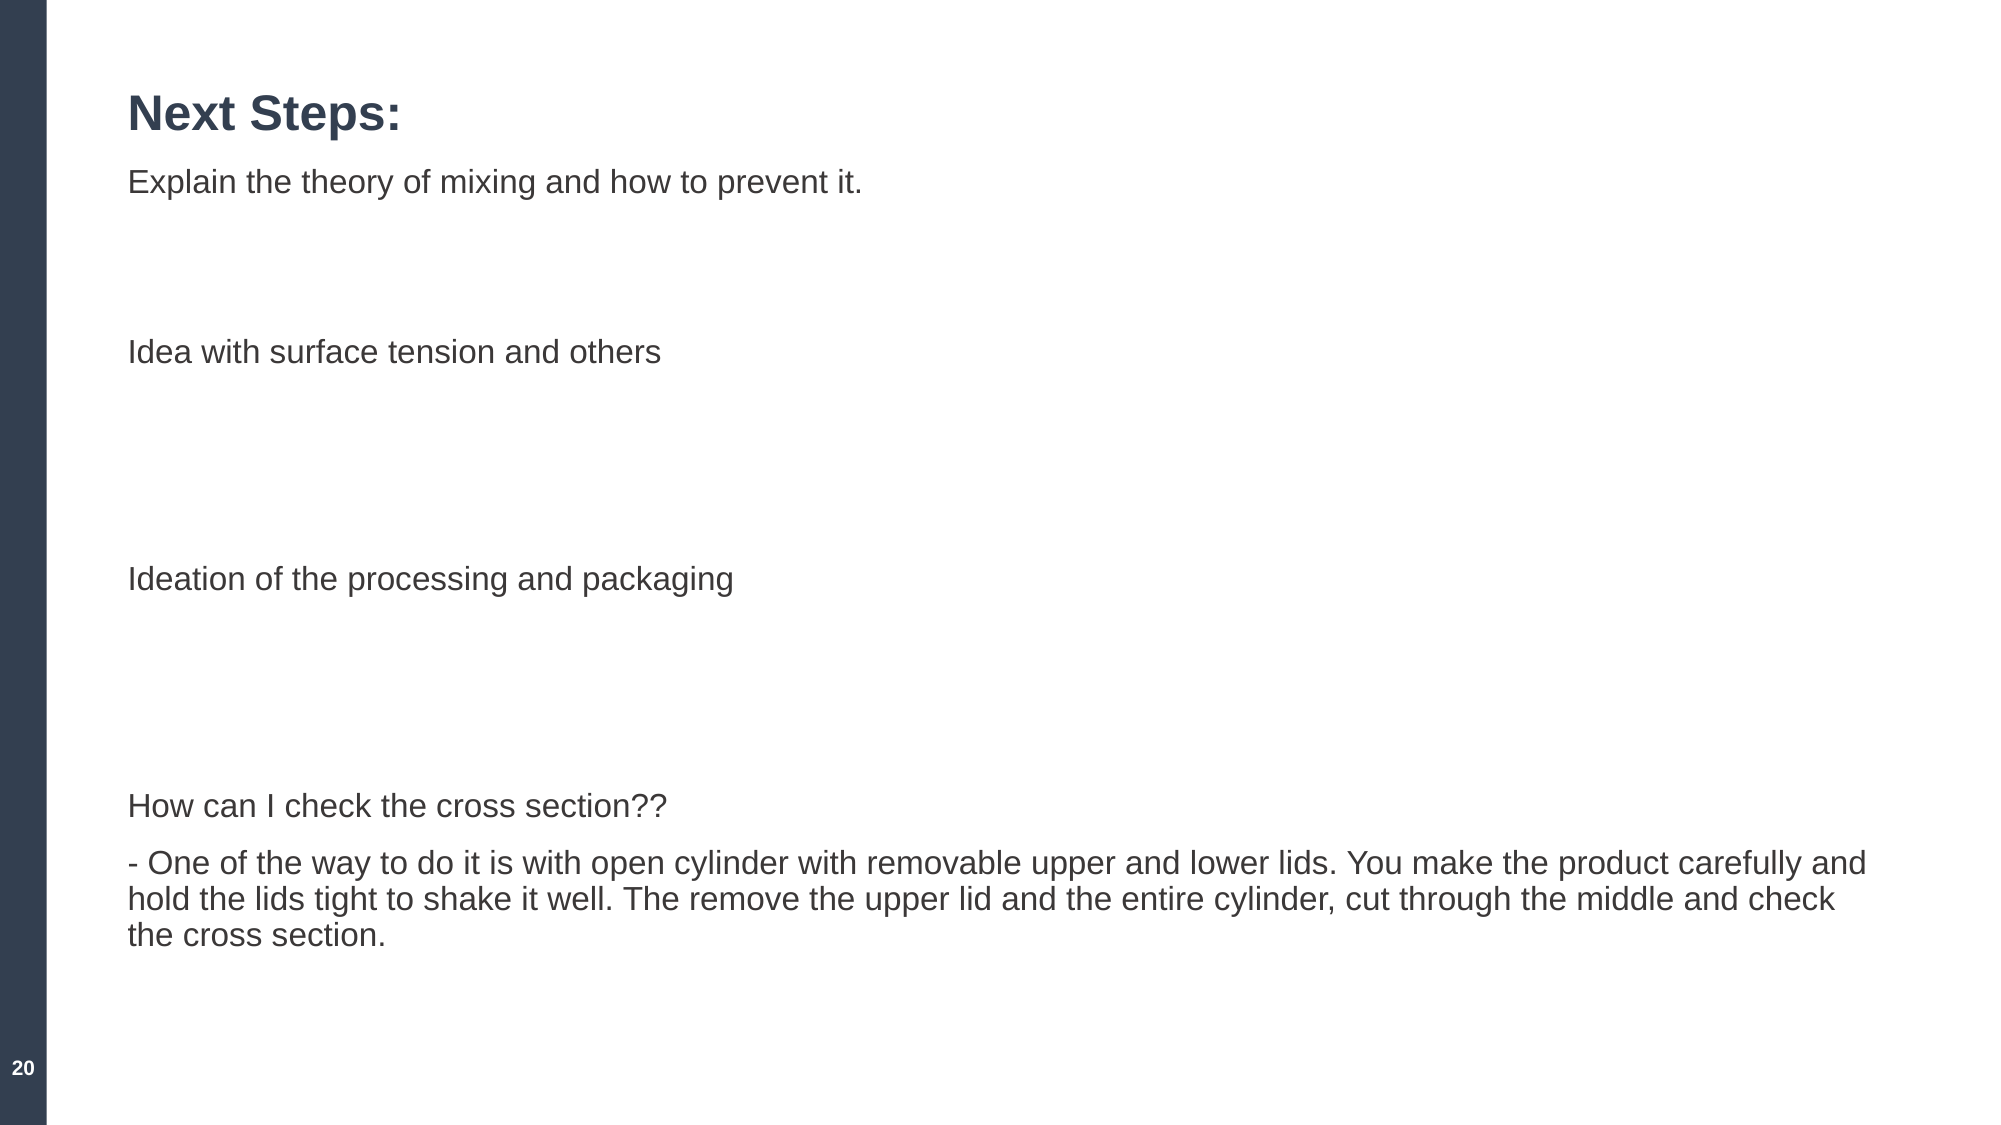

# Next Steps:
Explain the theory of mixing and how to prevent it.

Idea with surface tension and others

Ideation of the processing and packaging

How can I check the cross section??
- One of the way to do it is with open cylinder with removable upper and lower lids. You make the product carefully and hold the lids tight to shake it well. The remove the upper lid and the entire cylinder, cut through the middle and check the cross section.